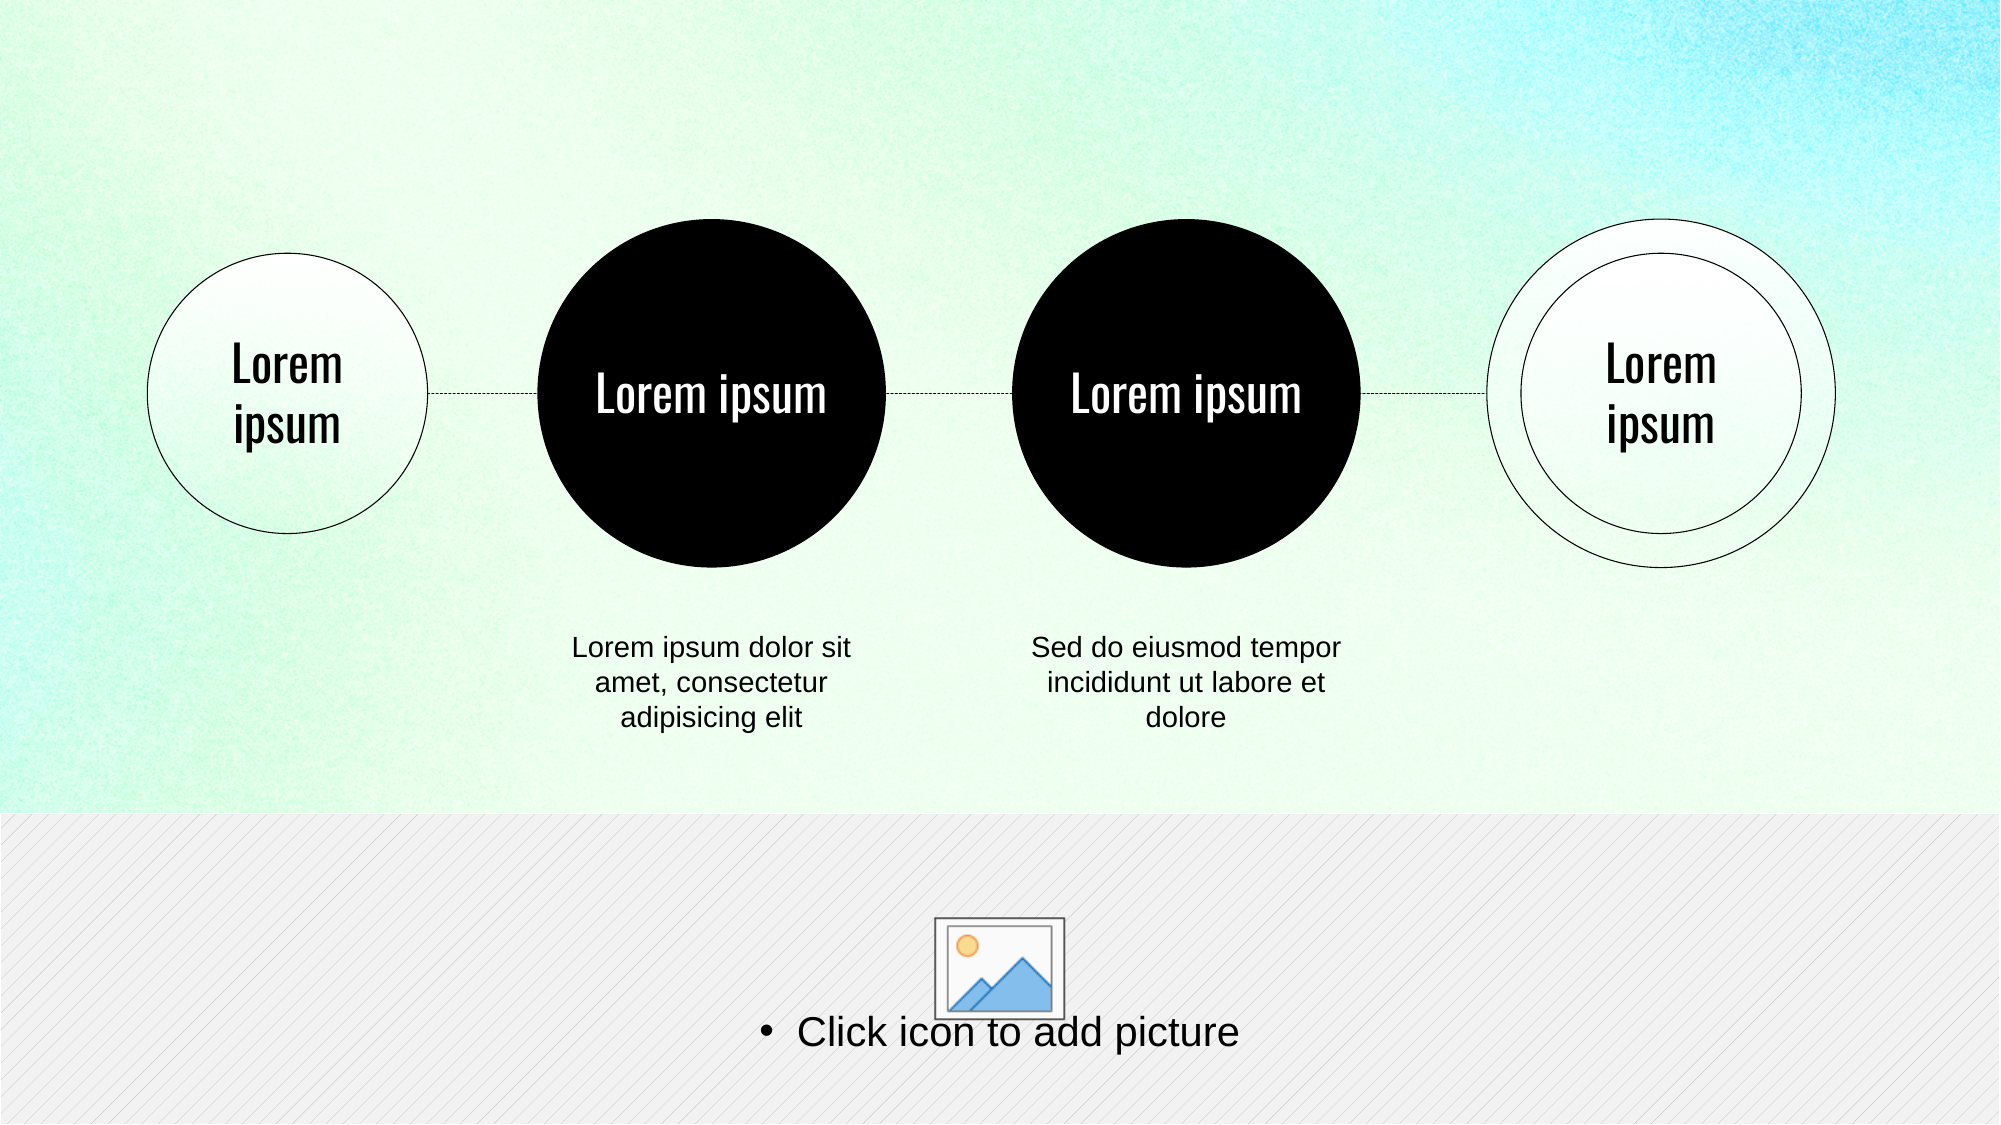

Lorem ipsum
Lorem ipsum

Lorem ipsum
Lorem ipsum
Lorem ipsum dolor sit amet, consectetur adipisicing elit
Sed do eiusmod tempor incididunt ut labore et dolore